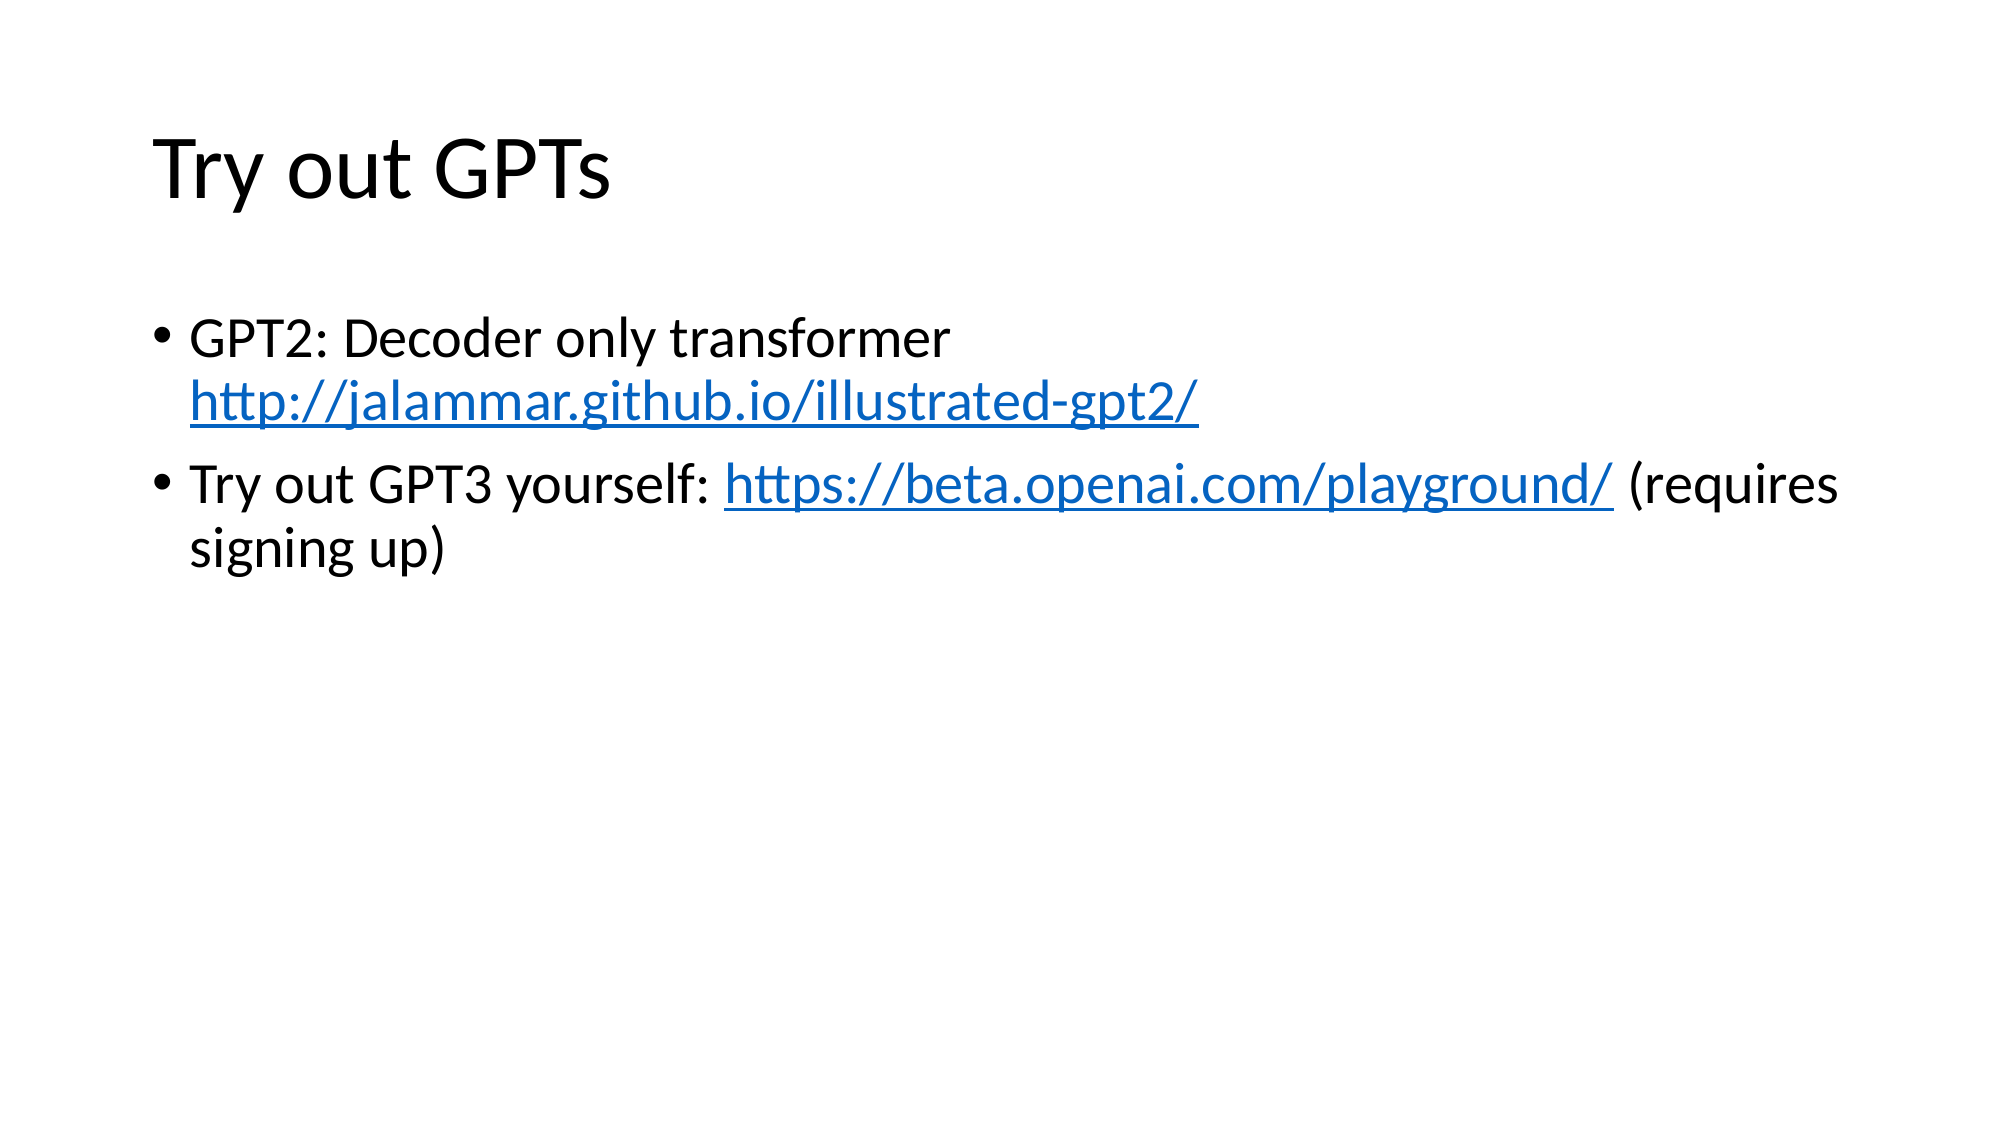

# Try out GPTs
GPT2: Decoder only transformer http://jalammar.github.io/illustrated-gpt2/
Try out GPT3 yourself: https://beta.openai.com/playground/ (requires signing up)